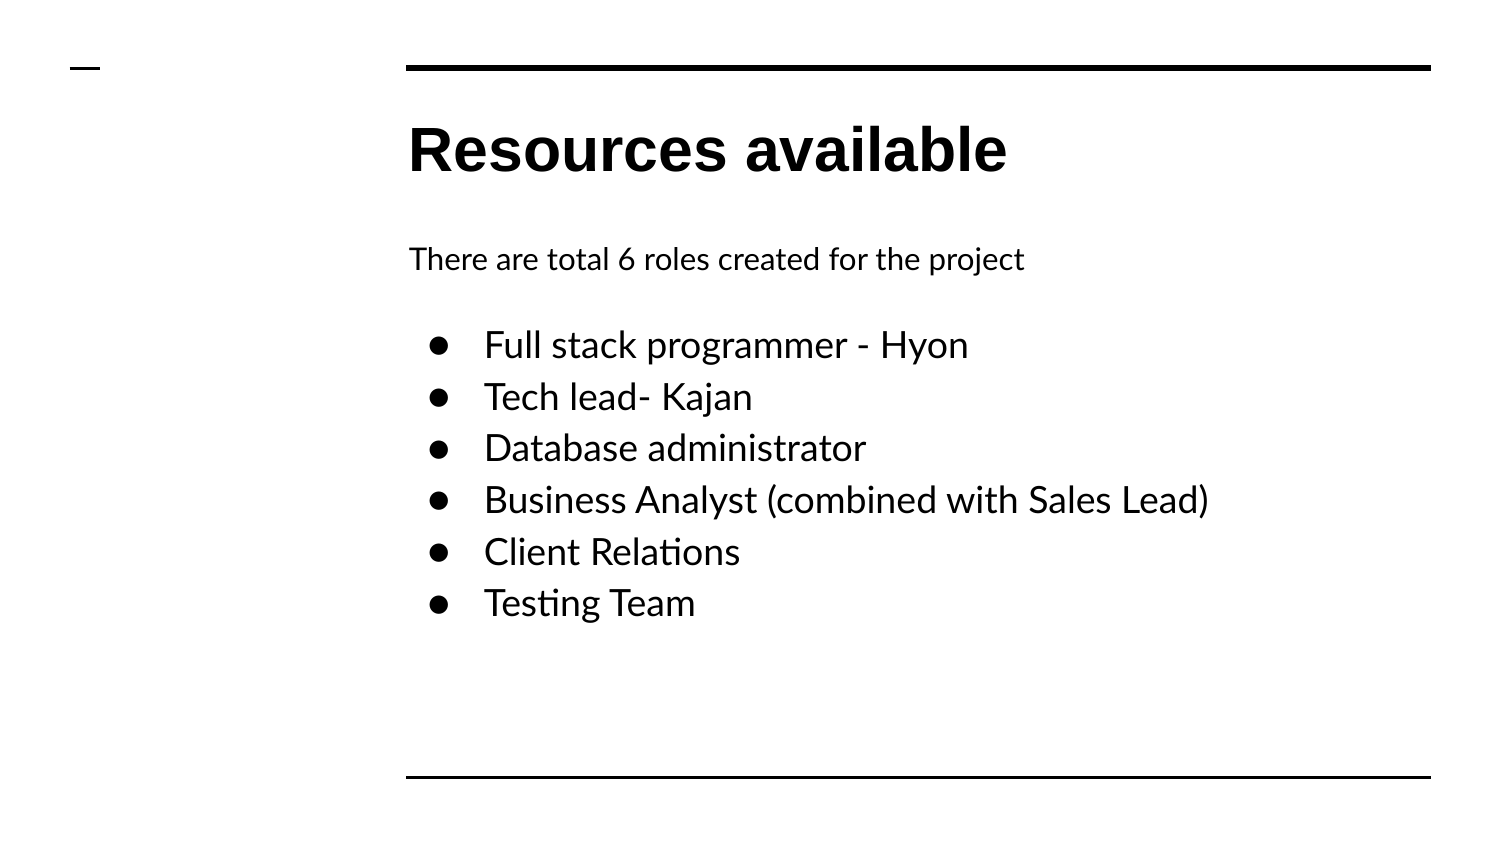

# Resources available

There are total 6 roles created for the project

Full stack programmer - Hyon
Tech lead- Kajan
Database administrator
Business Analyst (combined with Sales Lead)
Client Relations
Testing Team